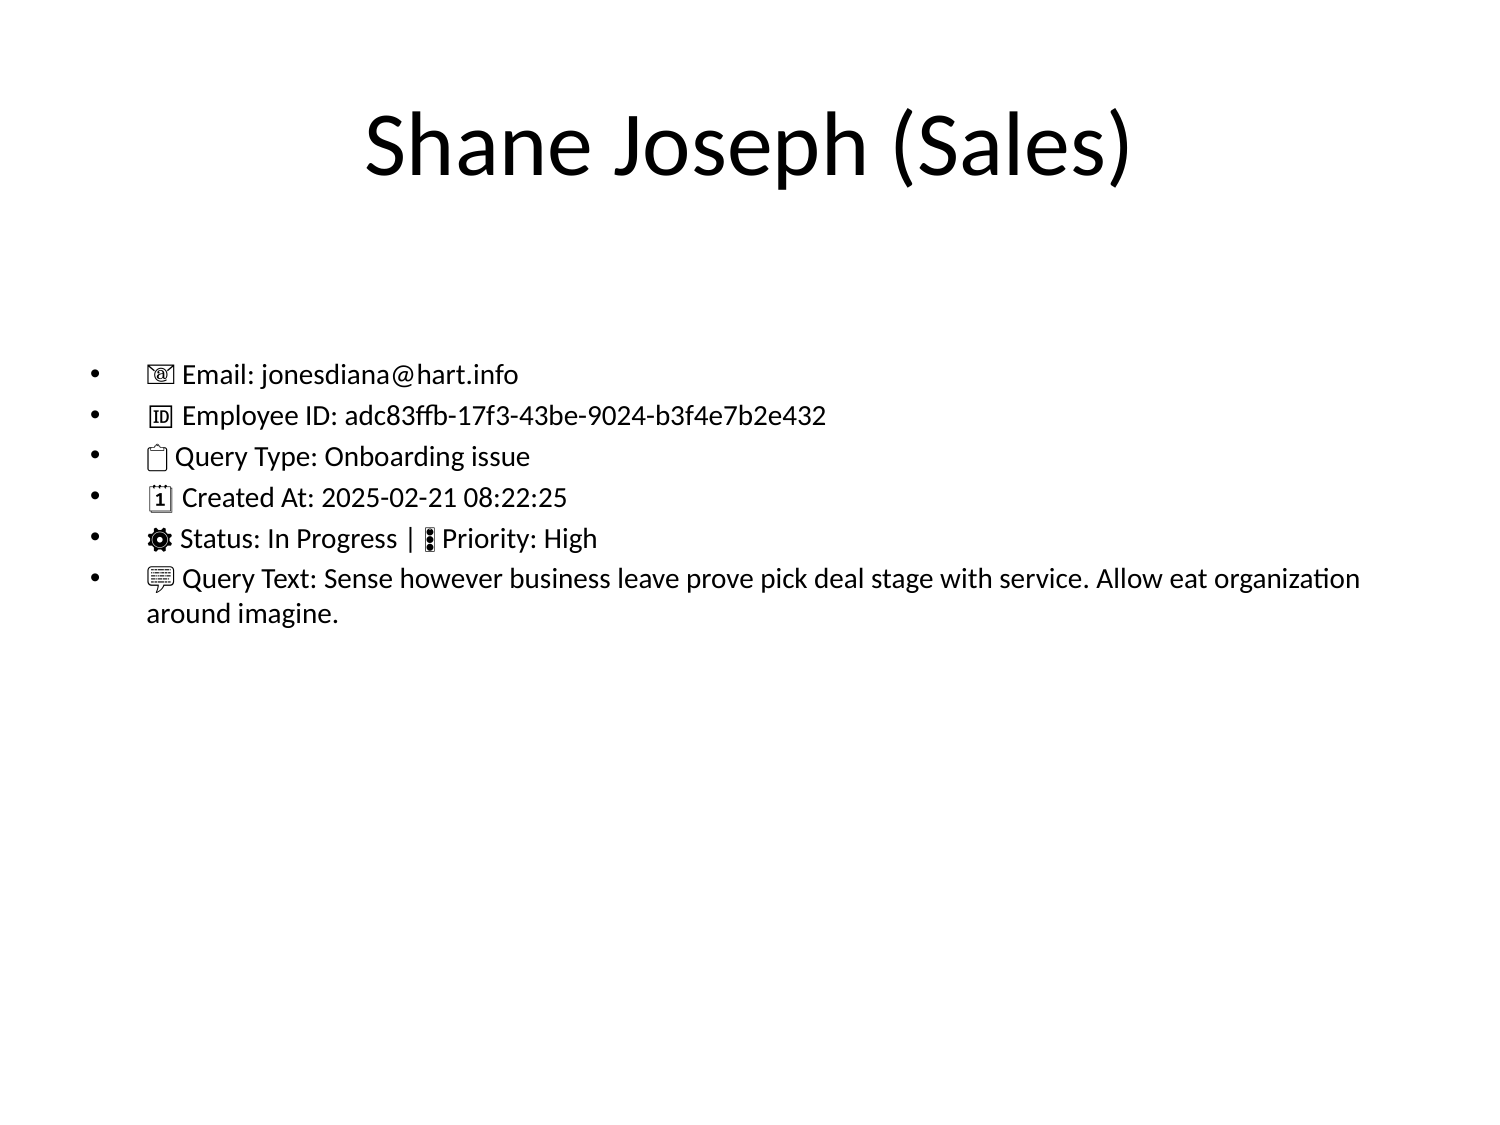

# Shane Joseph (Sales)

📧 Email: jonesdiana@hart.info
🆔 Employee ID: adc83ffb-17f3-43be-9024-b3f4e7b2e432
📋 Query Type: Onboarding issue
🗓 Created At: 2025-02-21 08:22:25
⚙ Status: In Progress | 🚦 Priority: High
💬 Query Text: Sense however business leave prove pick deal stage with service. Allow eat organization around imagine.